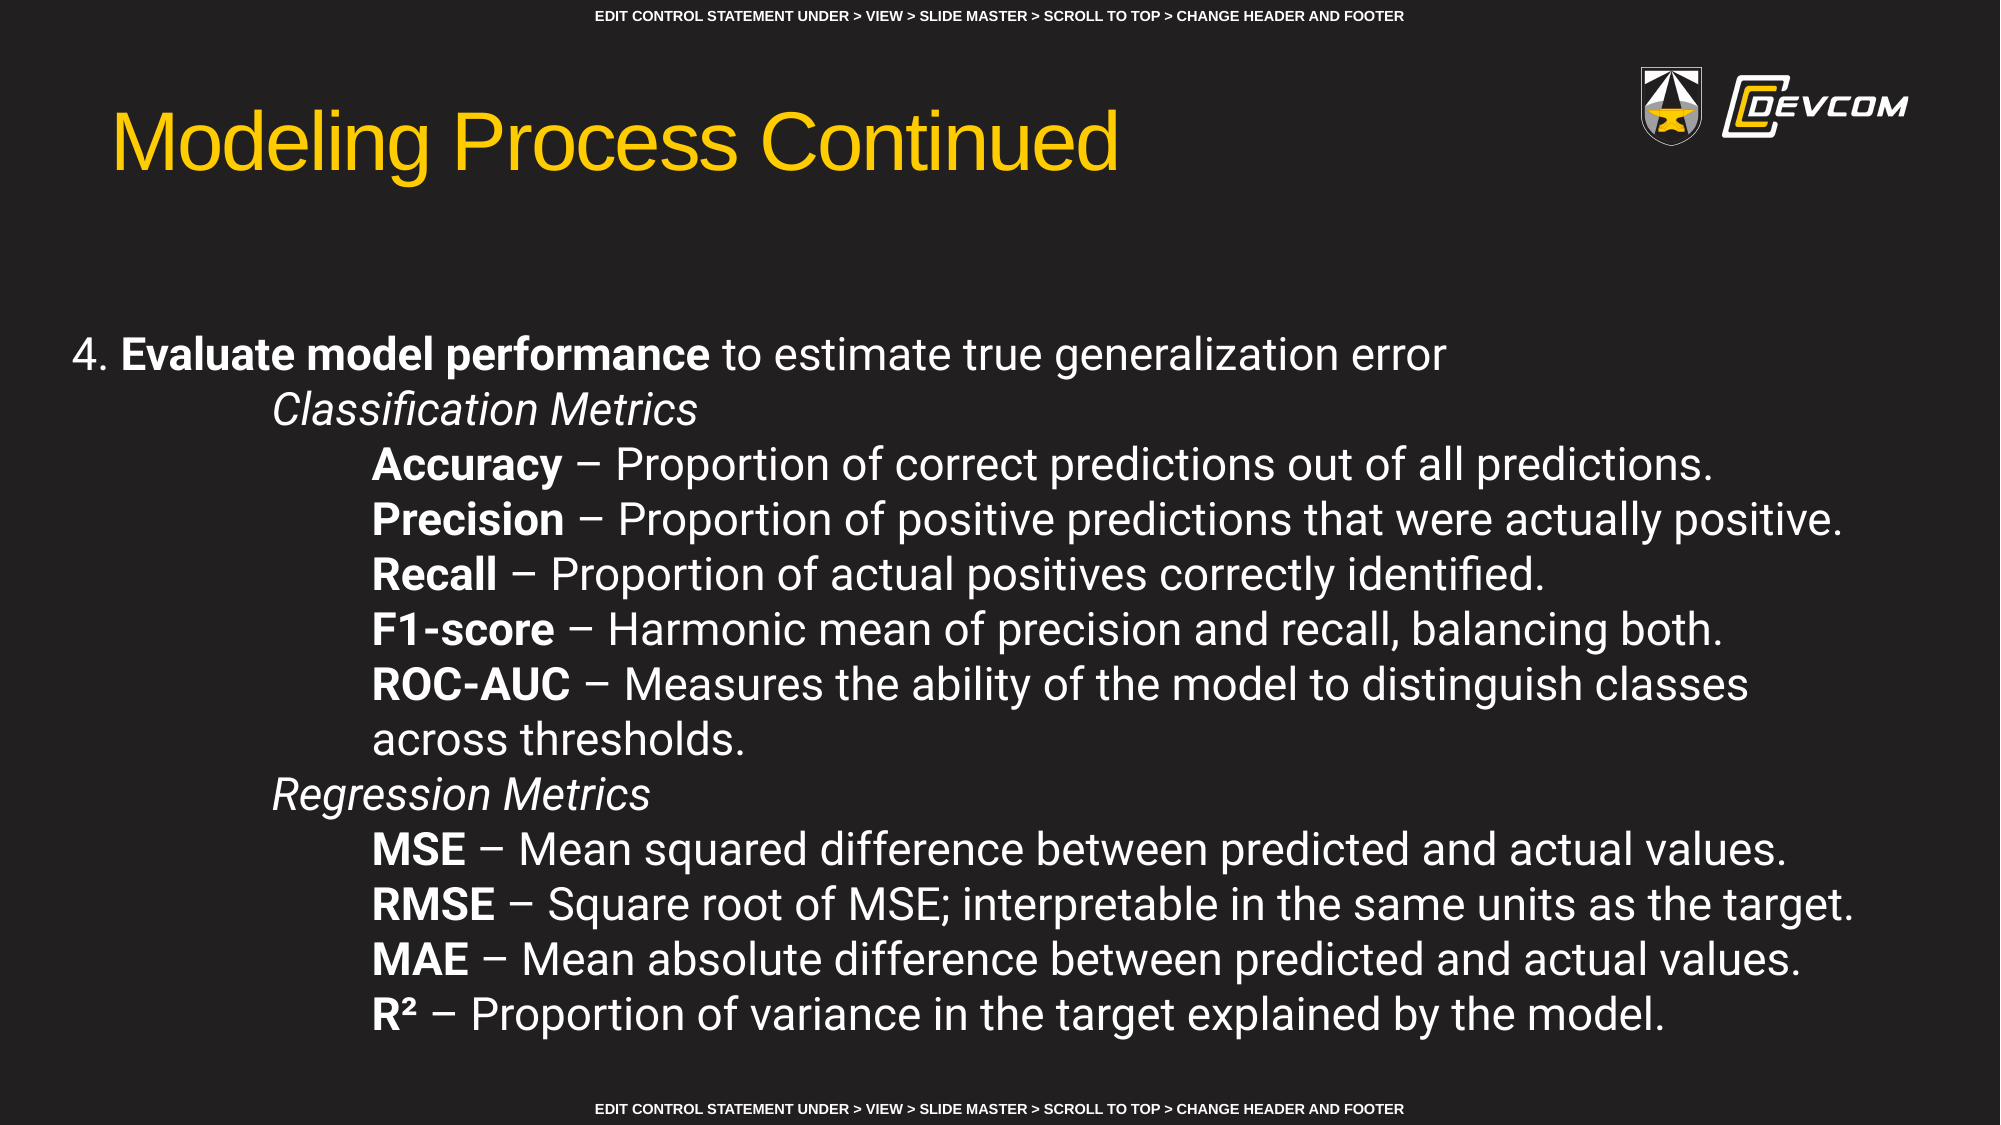

# Modeling Process Continued
4. Evaluate model performance to estimate true generalization error
Classification Metrics
Accuracy – Proportion of correct predictions out of all predictions.
Precision – Proportion of positive predictions that were actually positive.
Recall – Proportion of actual positives correctly identified.
F1-score – Harmonic mean of precision and recall, balancing both.
ROC-AUC – Measures the ability of the model to distinguish classes across thresholds.
Regression Metrics
MSE – Mean squared difference between predicted and actual values.
RMSE – Square root of MSE; interpretable in the same units as the target.
MAE – Mean absolute difference between predicted and actual values.
R² – Proportion of variance in the target explained by the model.